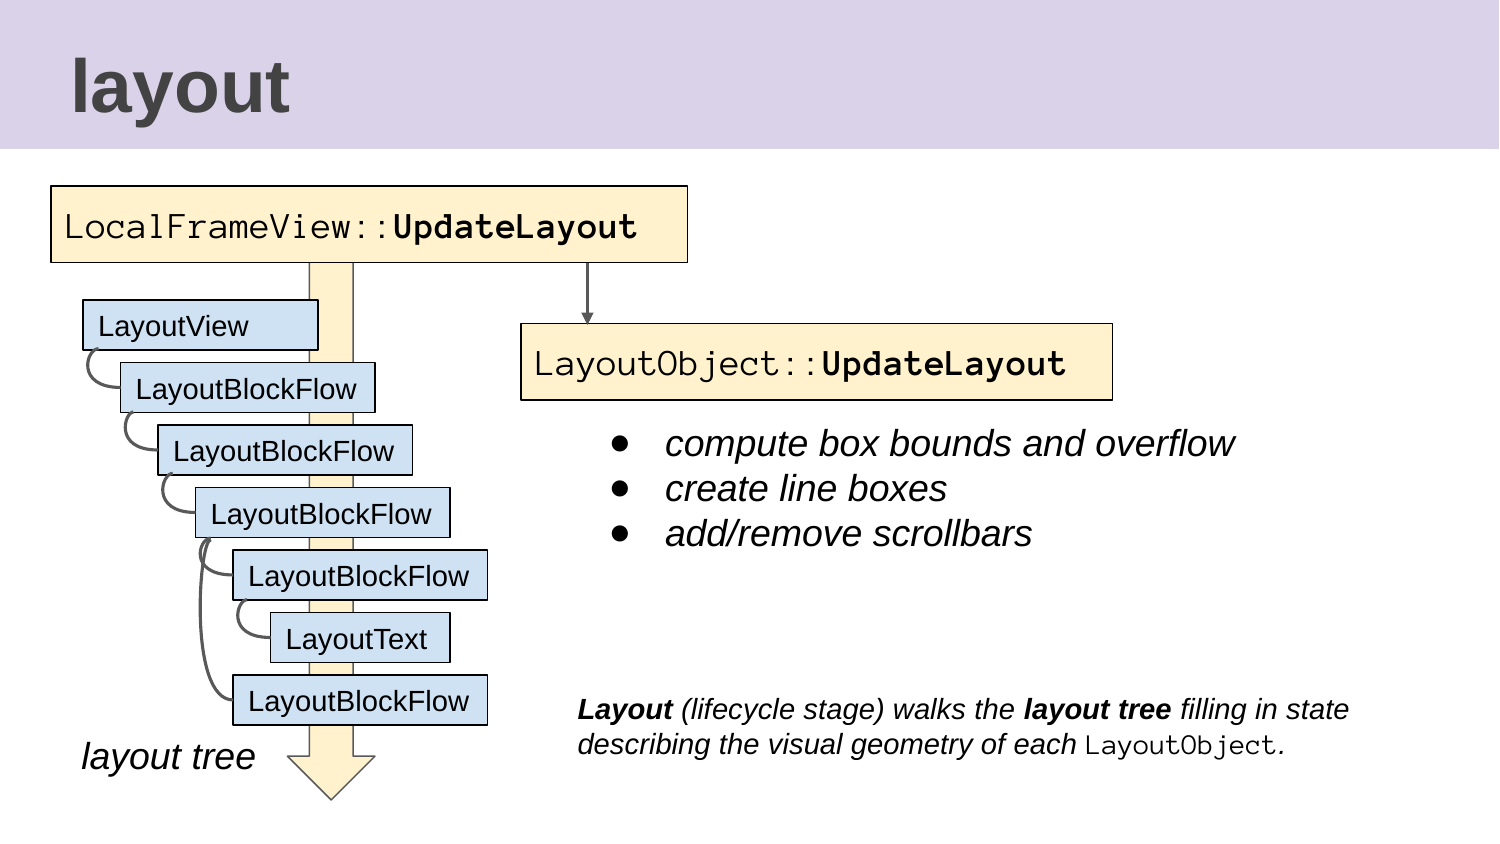

layout
LocalFrameView::UpdateLayout

LayoutView
LayoutObject::UpdateLayout
LayoutBlockFlow
compute box bounds and overflow
create line boxes
add/remove scrollbars
LayoutBlockFlow
LayoutBlockFlow
LayoutBlockFlow
LayoutText
LayoutBlockFlow
Layout (lifecycle stage) walks the layout tree filling in state describing the visual geometry of each LayoutObject.
layout tree